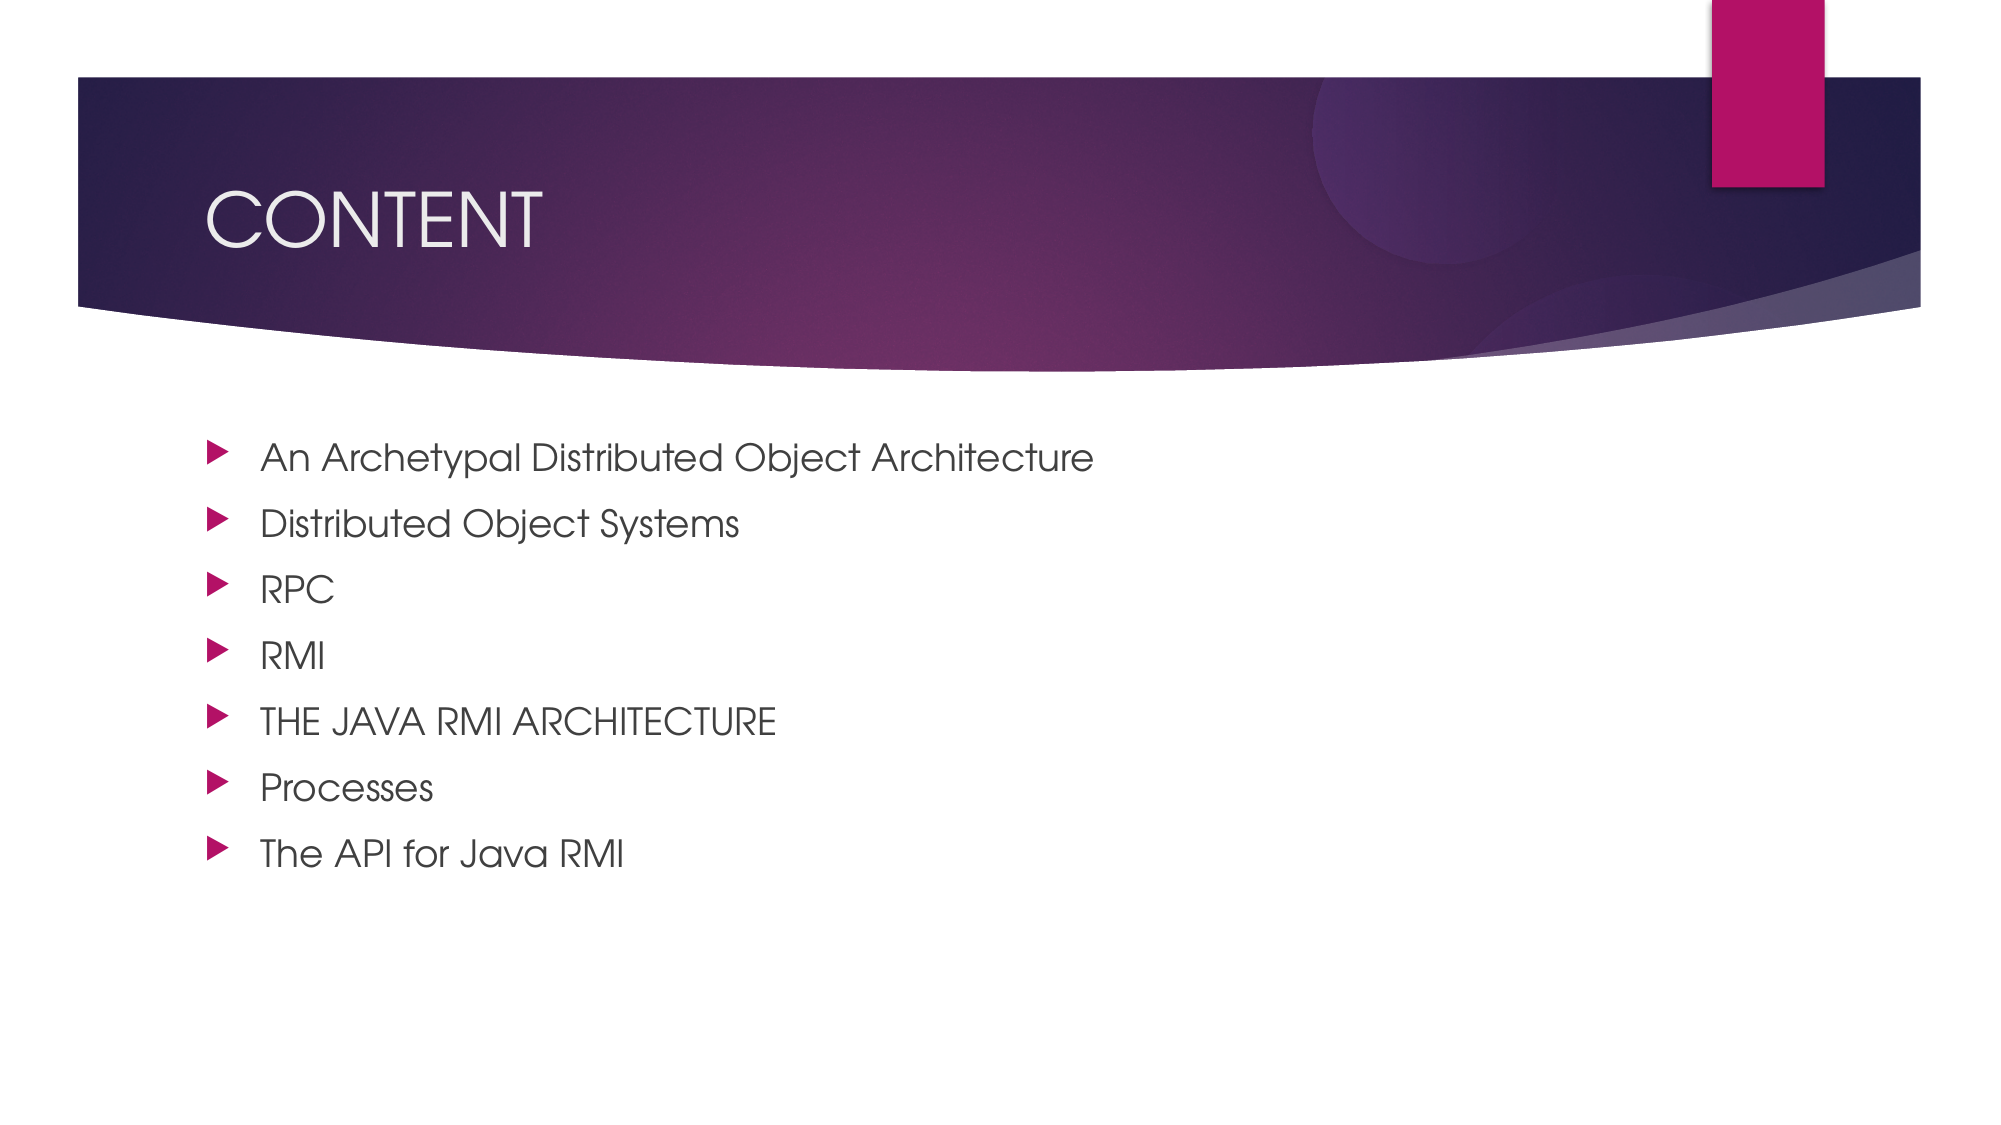

CONTENT
An Archetypal Distributed Object Architecture
Distributed Object Systems
RPC
RMI
THE JAVA RMI ARCHITECTURE
Processes
The API for Java RMI